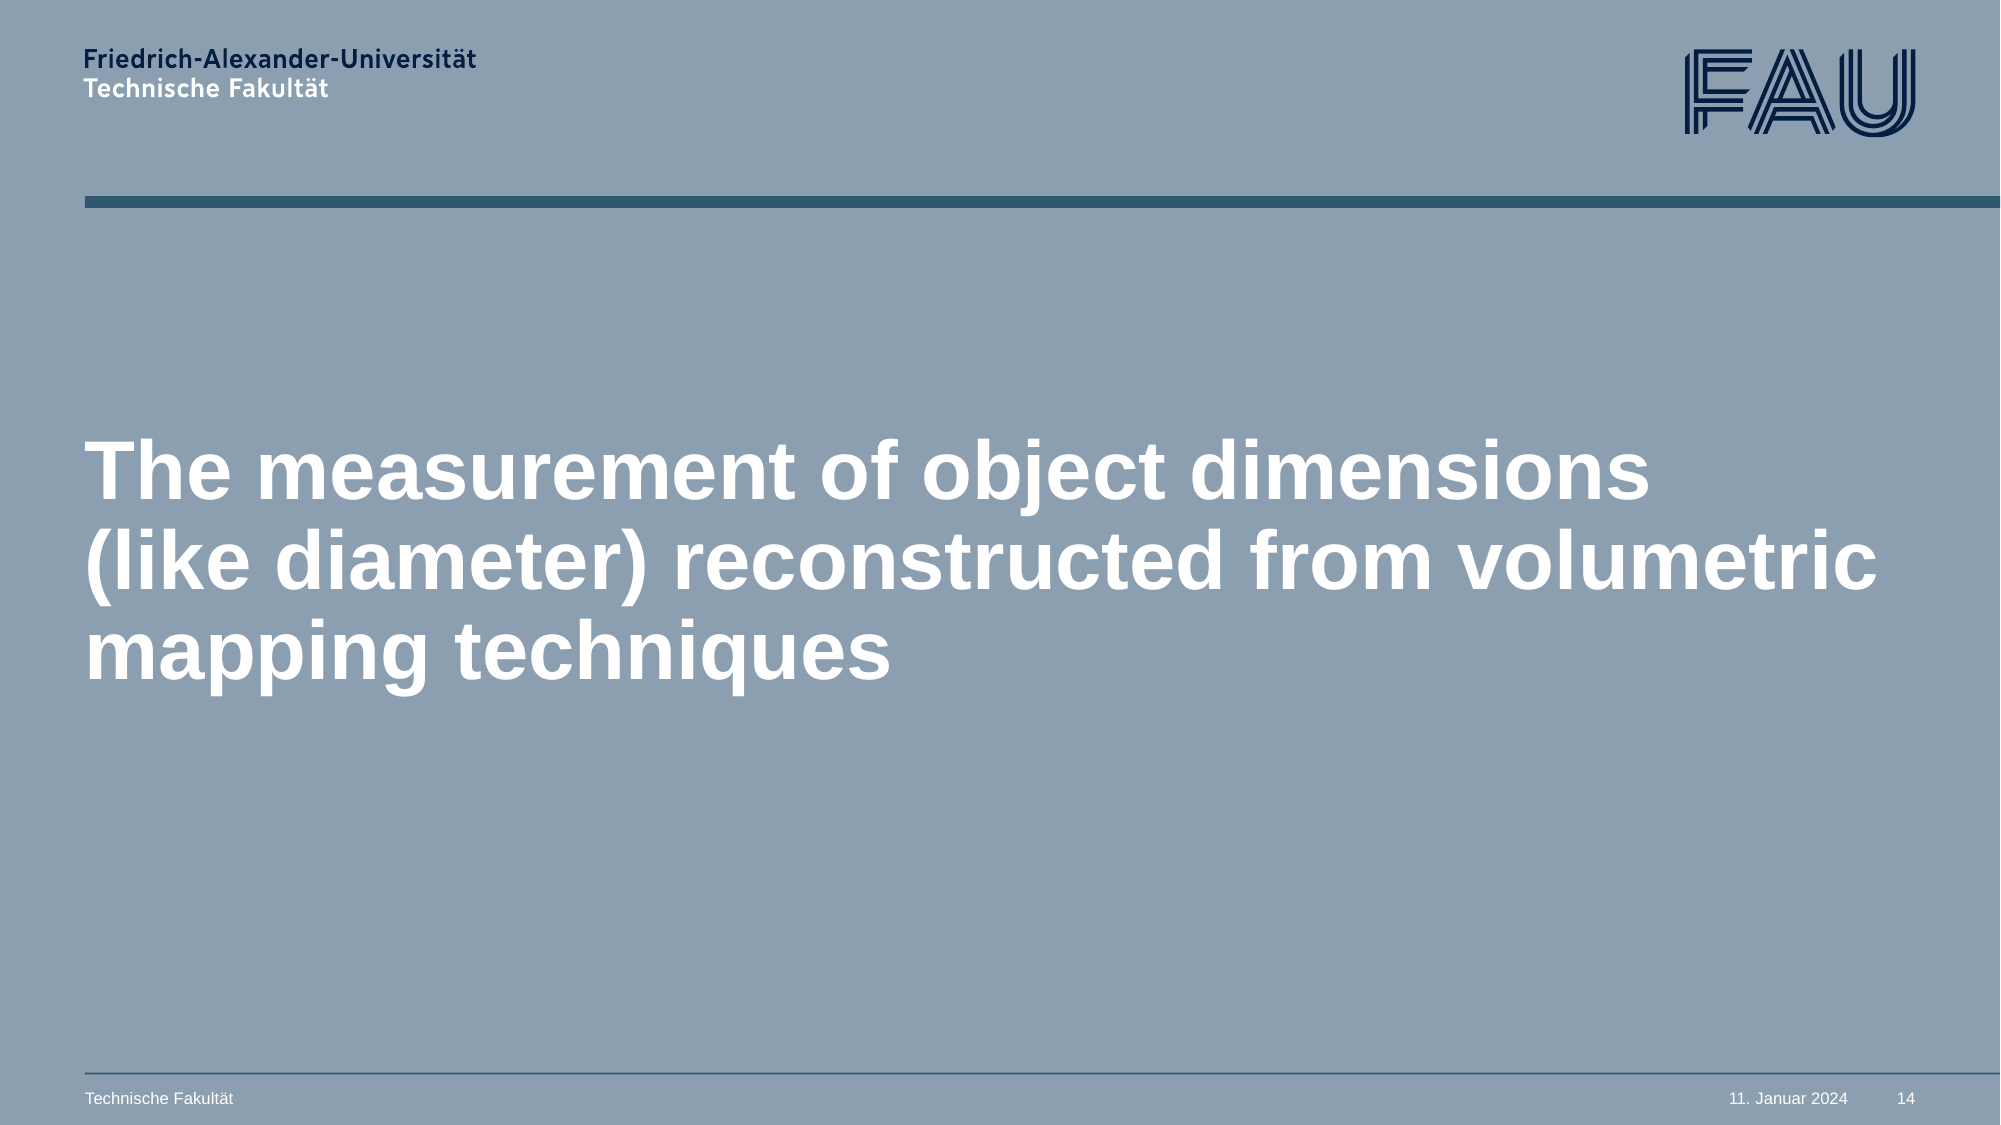

# The measurement of object dimensions (like diameter) reconstructed from volumetric mapping techniques
Technische Fakultät
11. Januar 2024
14